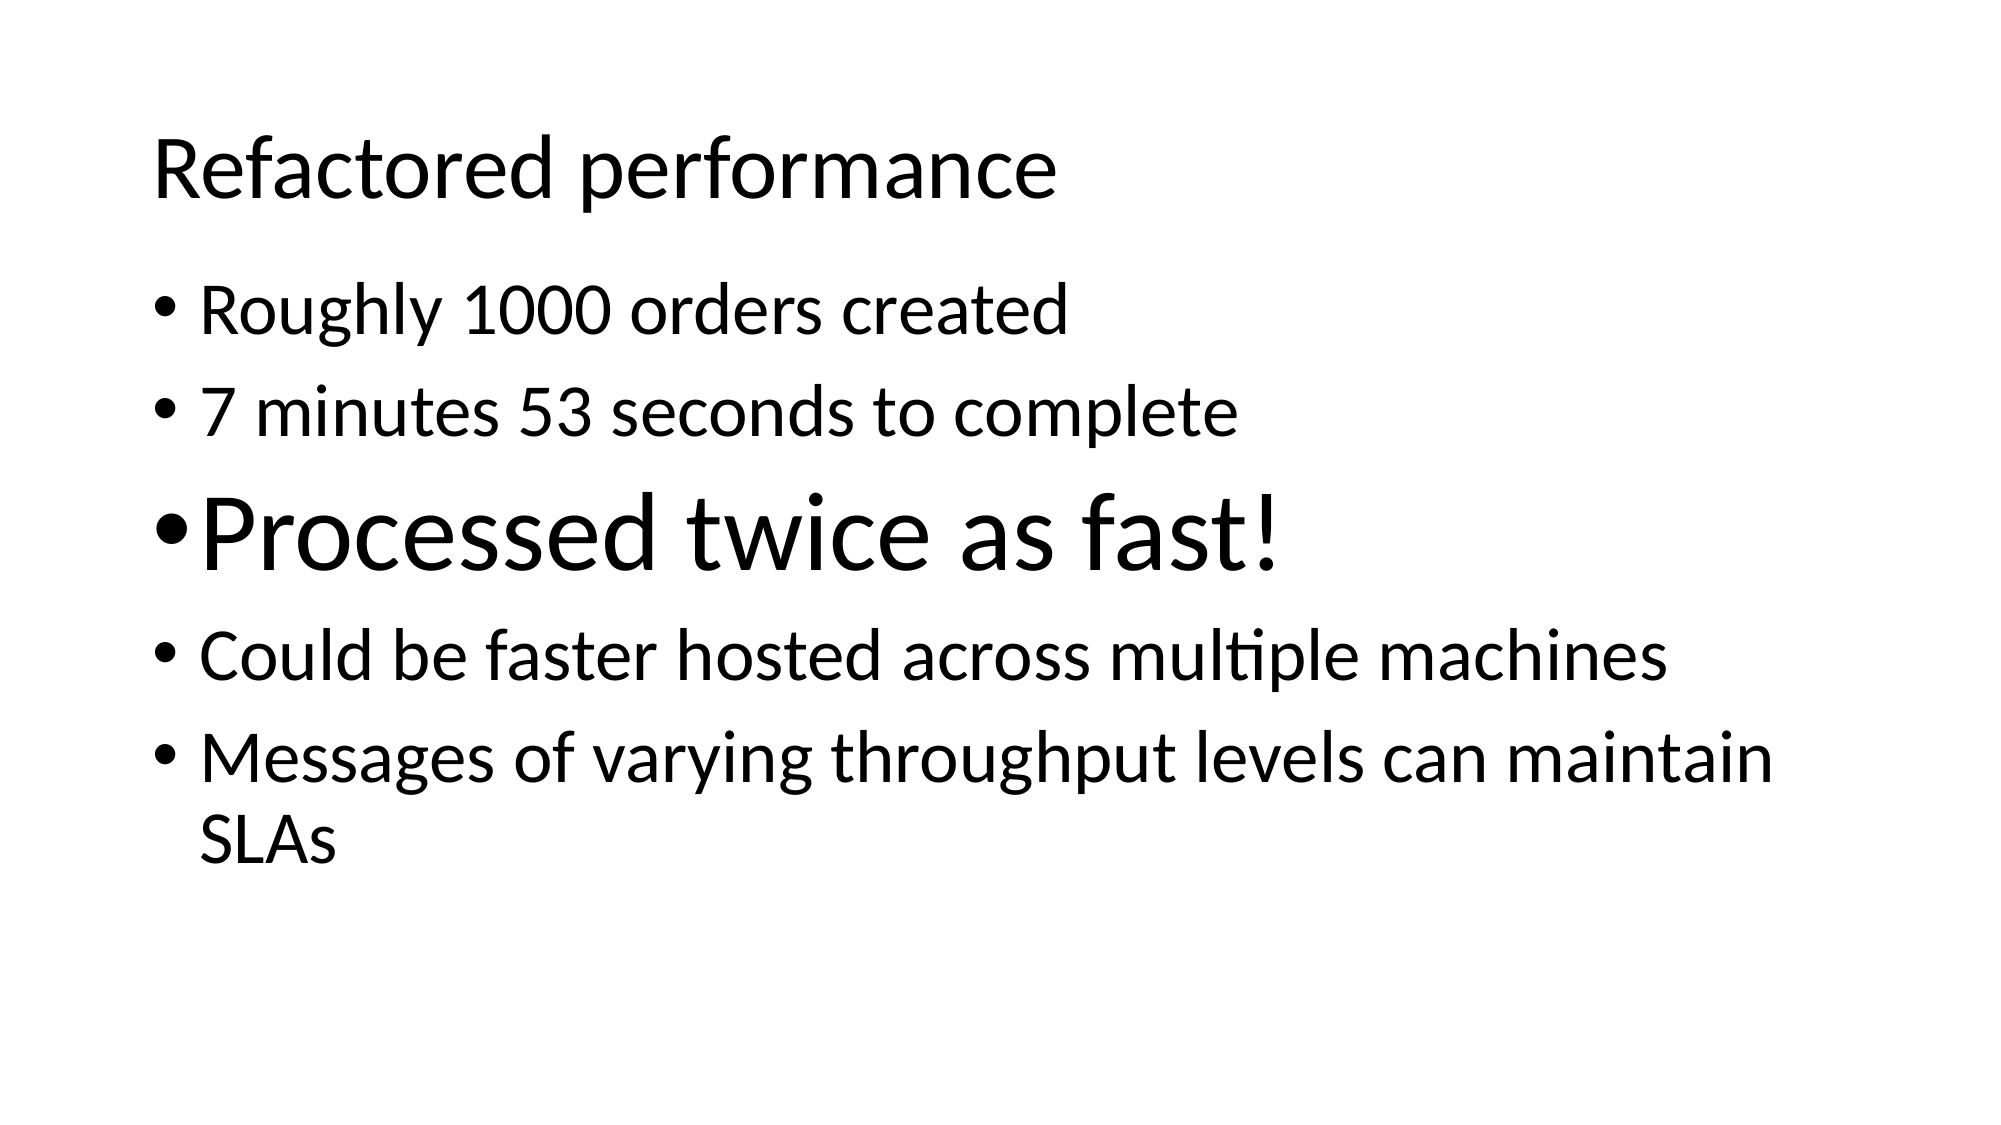

# Refactored performance
Roughly 1000 orders created
7 minutes 53 seconds to complete
Processed twice as fast!
Could be faster hosted across multiple machines
Messages of varying throughput levels can maintain SLAs